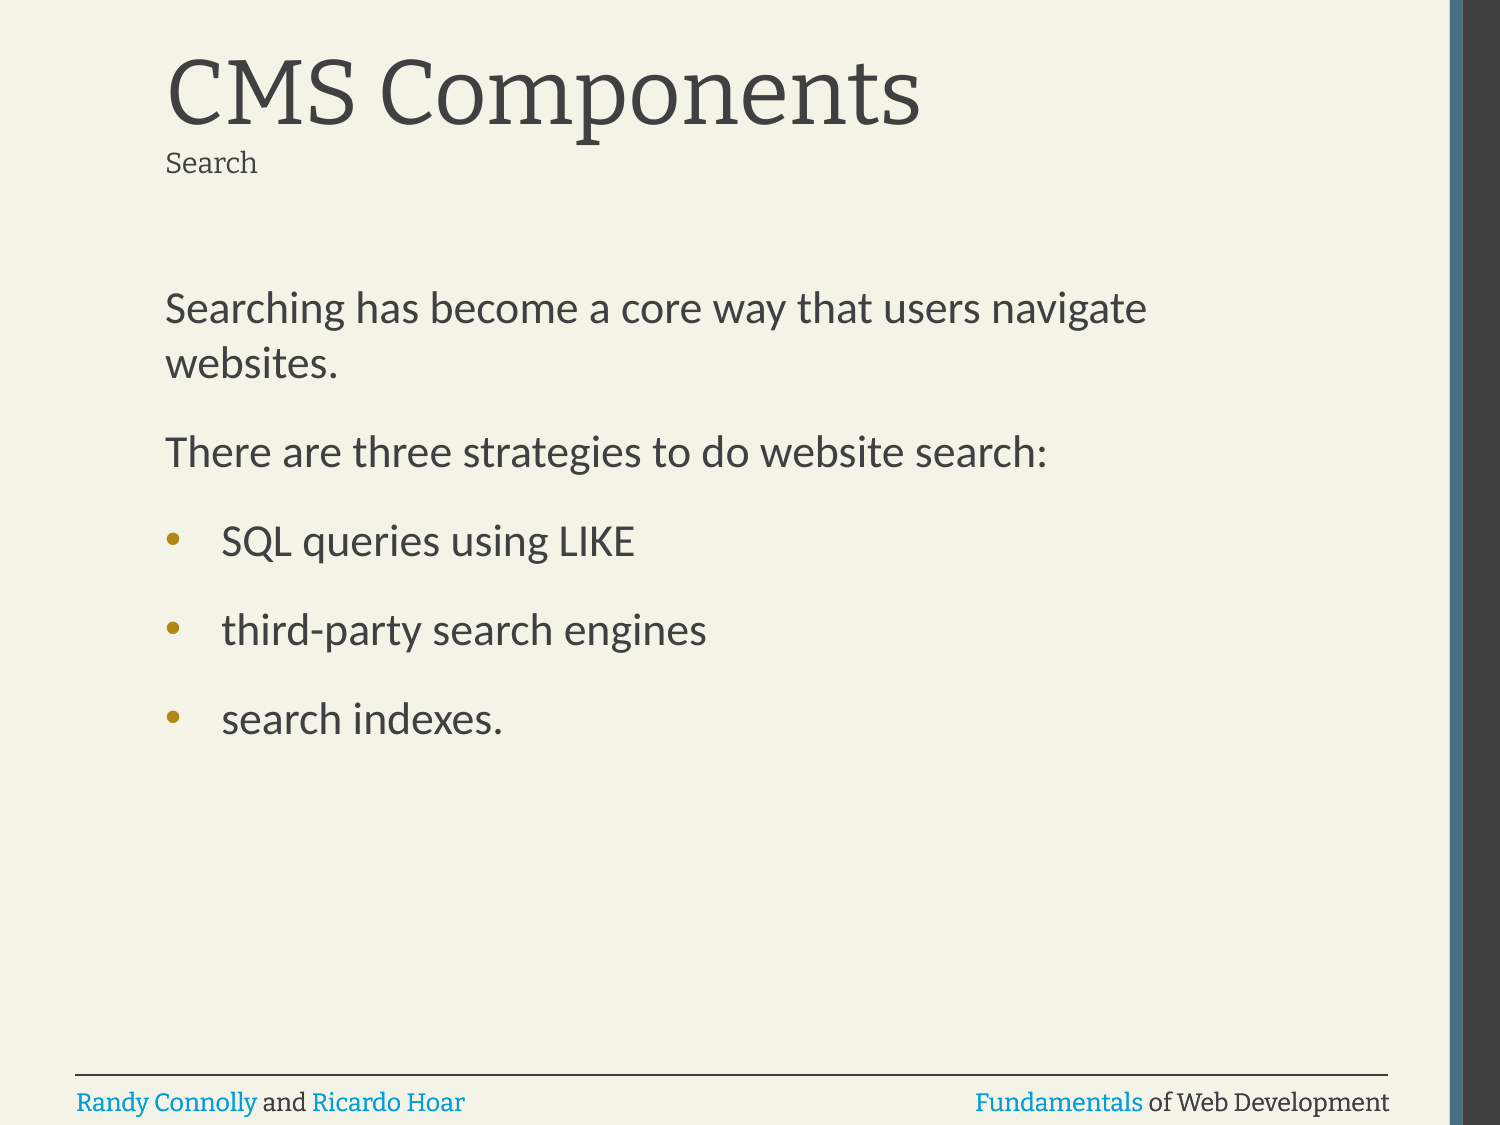

# CMS Components
Search
Searching has become a core way that users navigate websites.
There are three strategies to do website search:
SQL queries using LIKE
third-party search engines
search indexes.